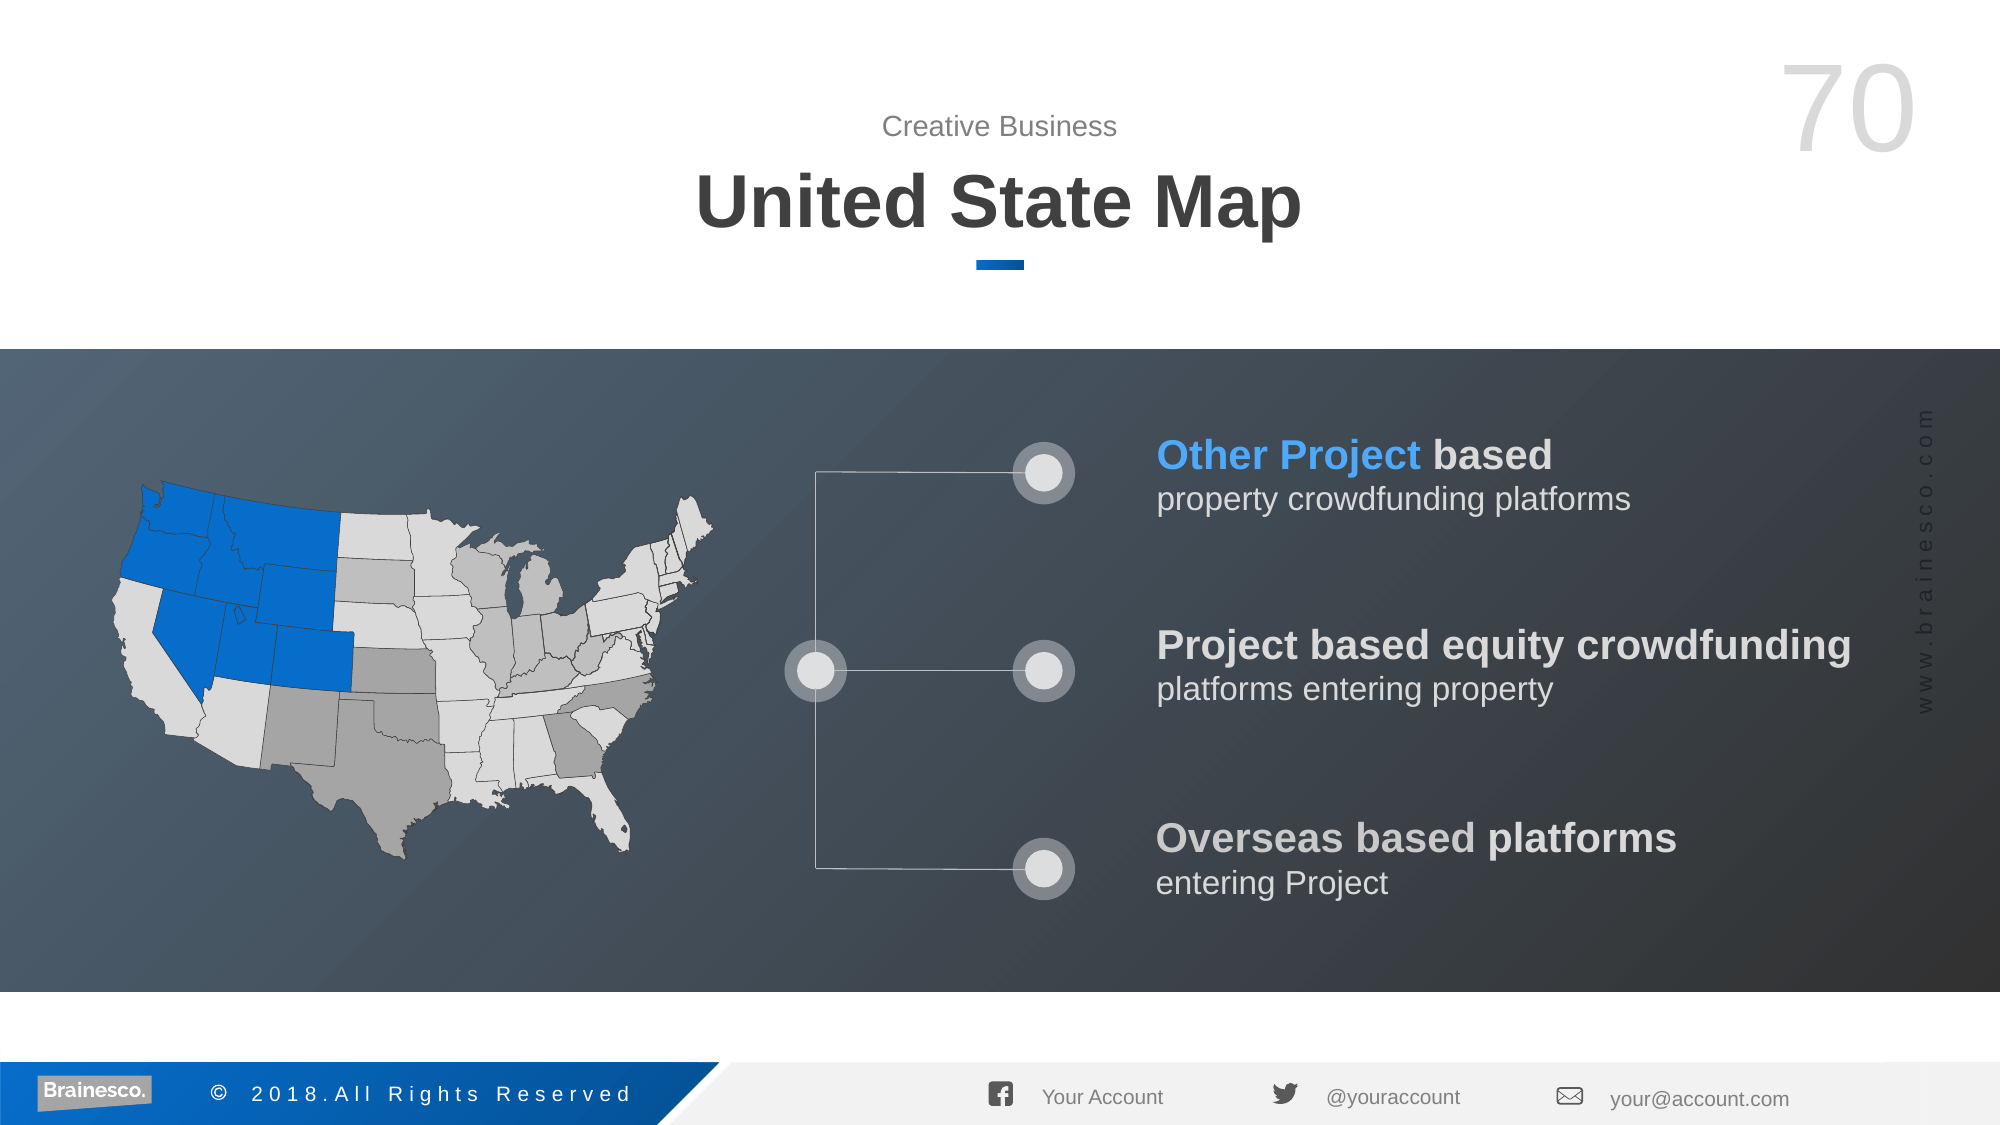

Creative Business
United State Map

Other Project based
property crowdfunding platforms

Project based equity crowdfunding
platforms entering property
Overseas based platforms
entering Project